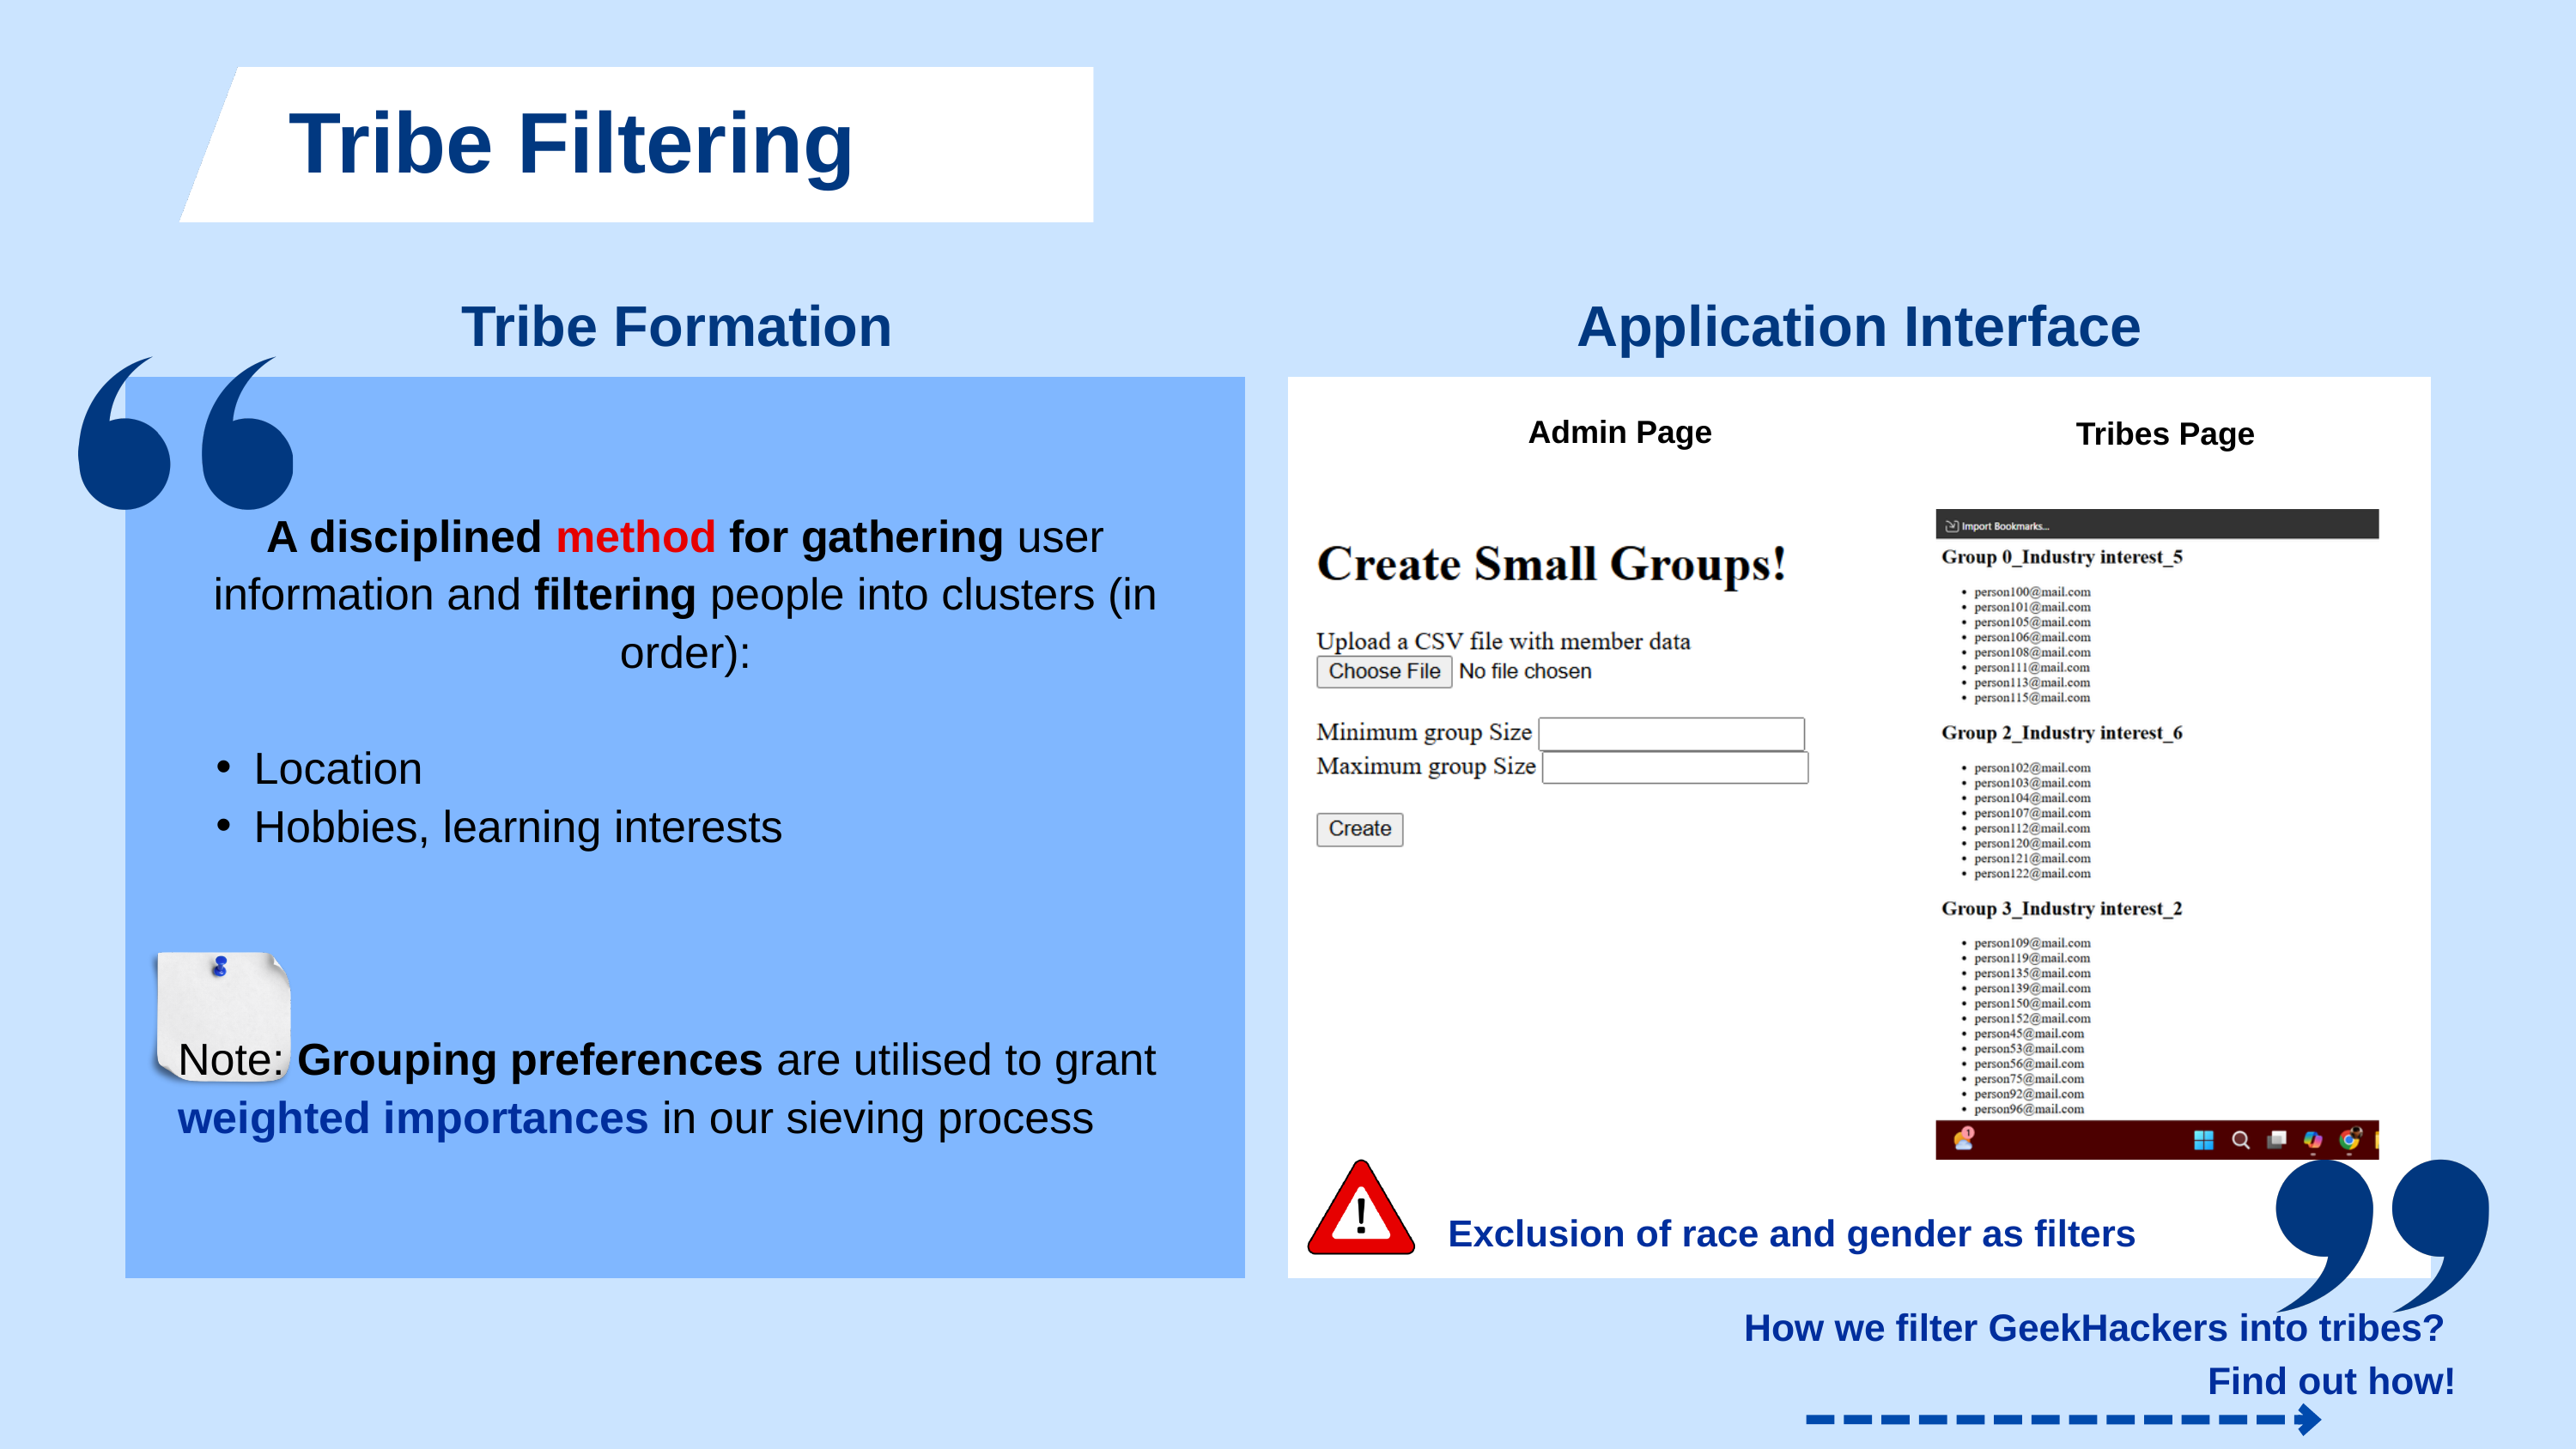

Tribe Filtering
Tribe Formation
Application Interface

Admin Page
Tribes Page
A disciplined method for gathering user information and filtering people into clusters (in order):

Location
Hobbies, learning interests

Note: Grouping preferences are utilised to grant weighted importances in our sieving process

Exclusion of race and gender as filters
How we filter GeekHackers into tribes?
Find out how!